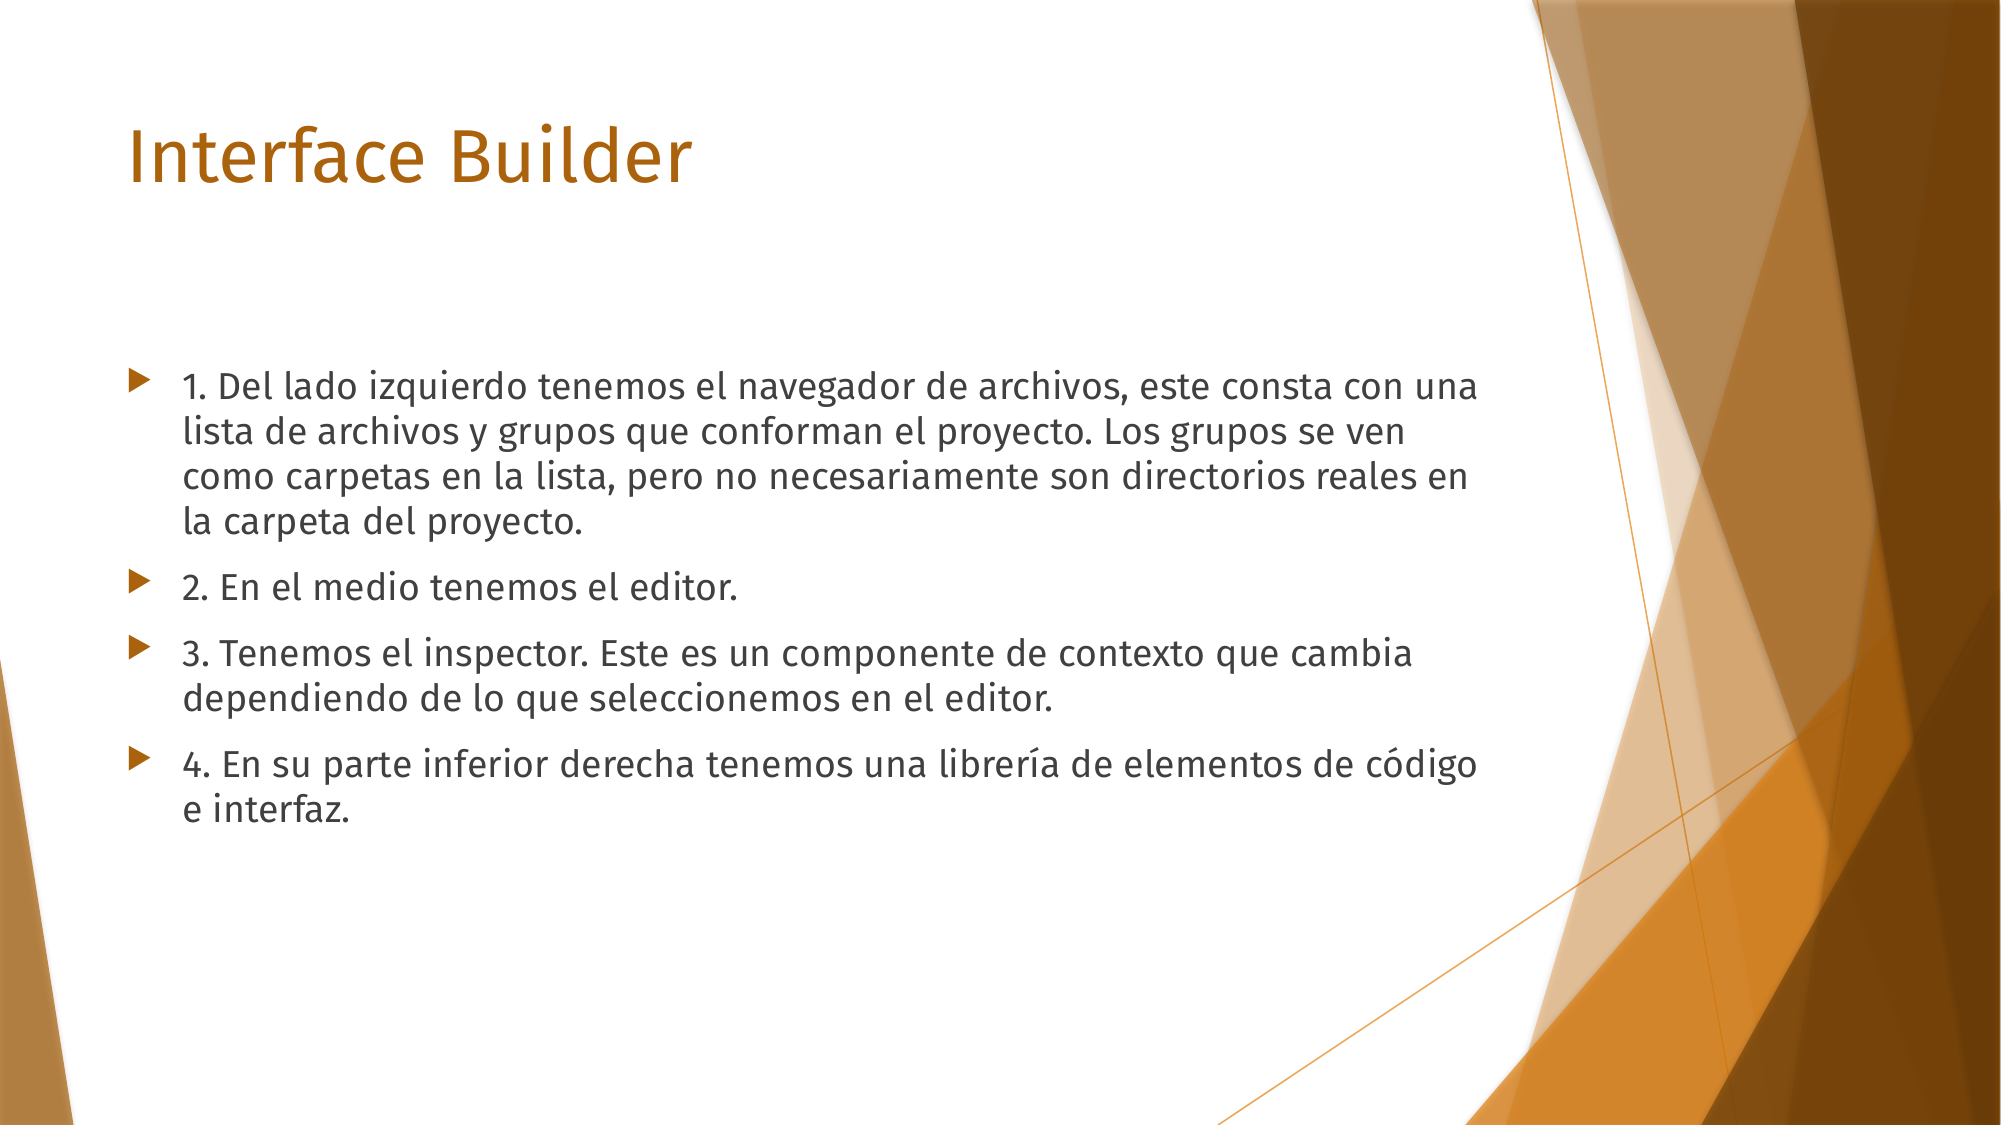

# Interface Builder
1. Del lado izquierdo tenemos el navegador de archivos, este consta con una lista de archivos y grupos que conforman el proyecto. Los grupos se ven como carpetas en la lista, pero no necesariamente son directorios reales en la carpeta del proyecto.
2. En el medio tenemos el editor.
3. Tenemos el inspector. Este es un componente de contexto que cambia dependiendo de lo que seleccionemos en el editor.
4. En su parte inferior derecha tenemos una librería de elementos de código e interfaz.